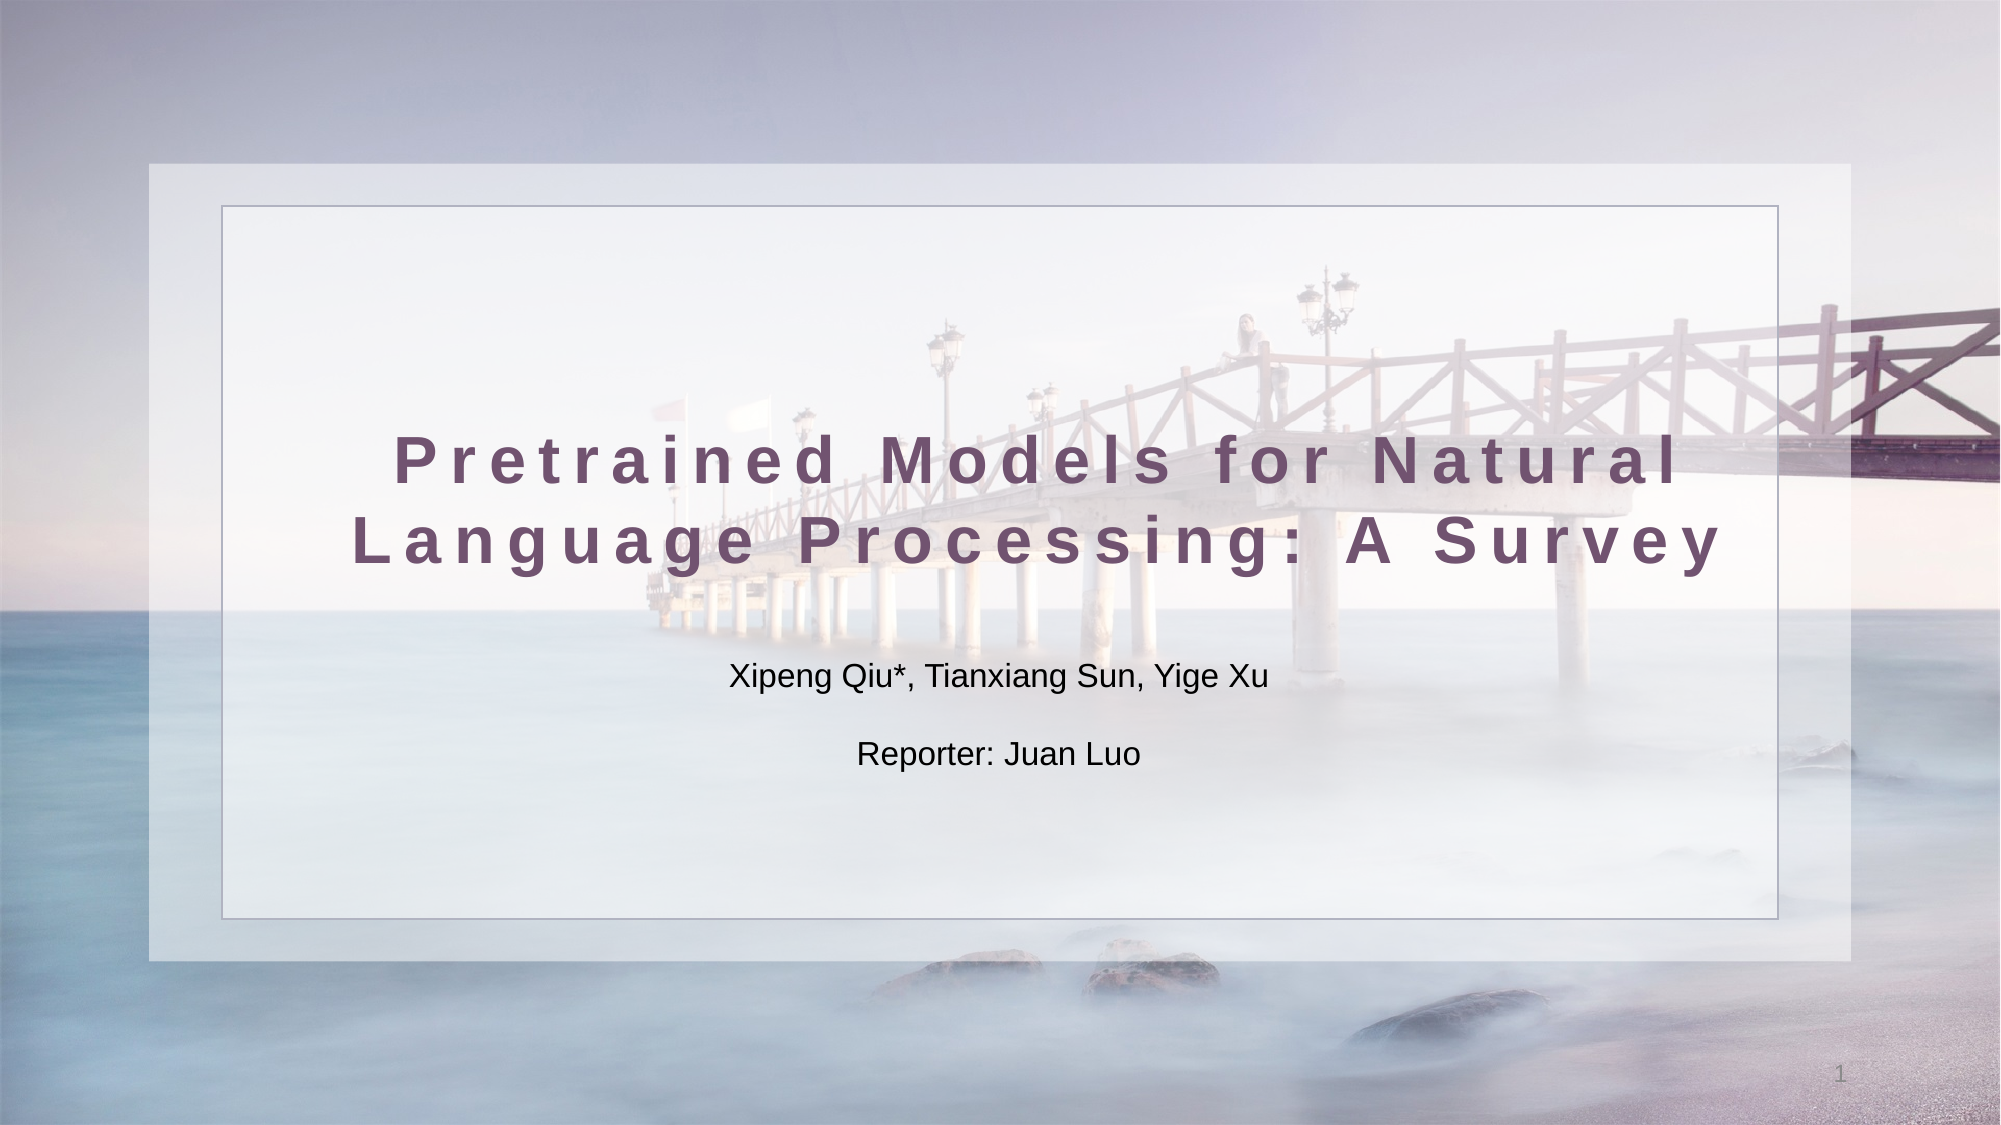

Pretrained Models for Natural Language Processing: A Survey
Xipeng Qiu*, Tianxiang Sun, Yige Xu
Reporter: Juan Luo
1